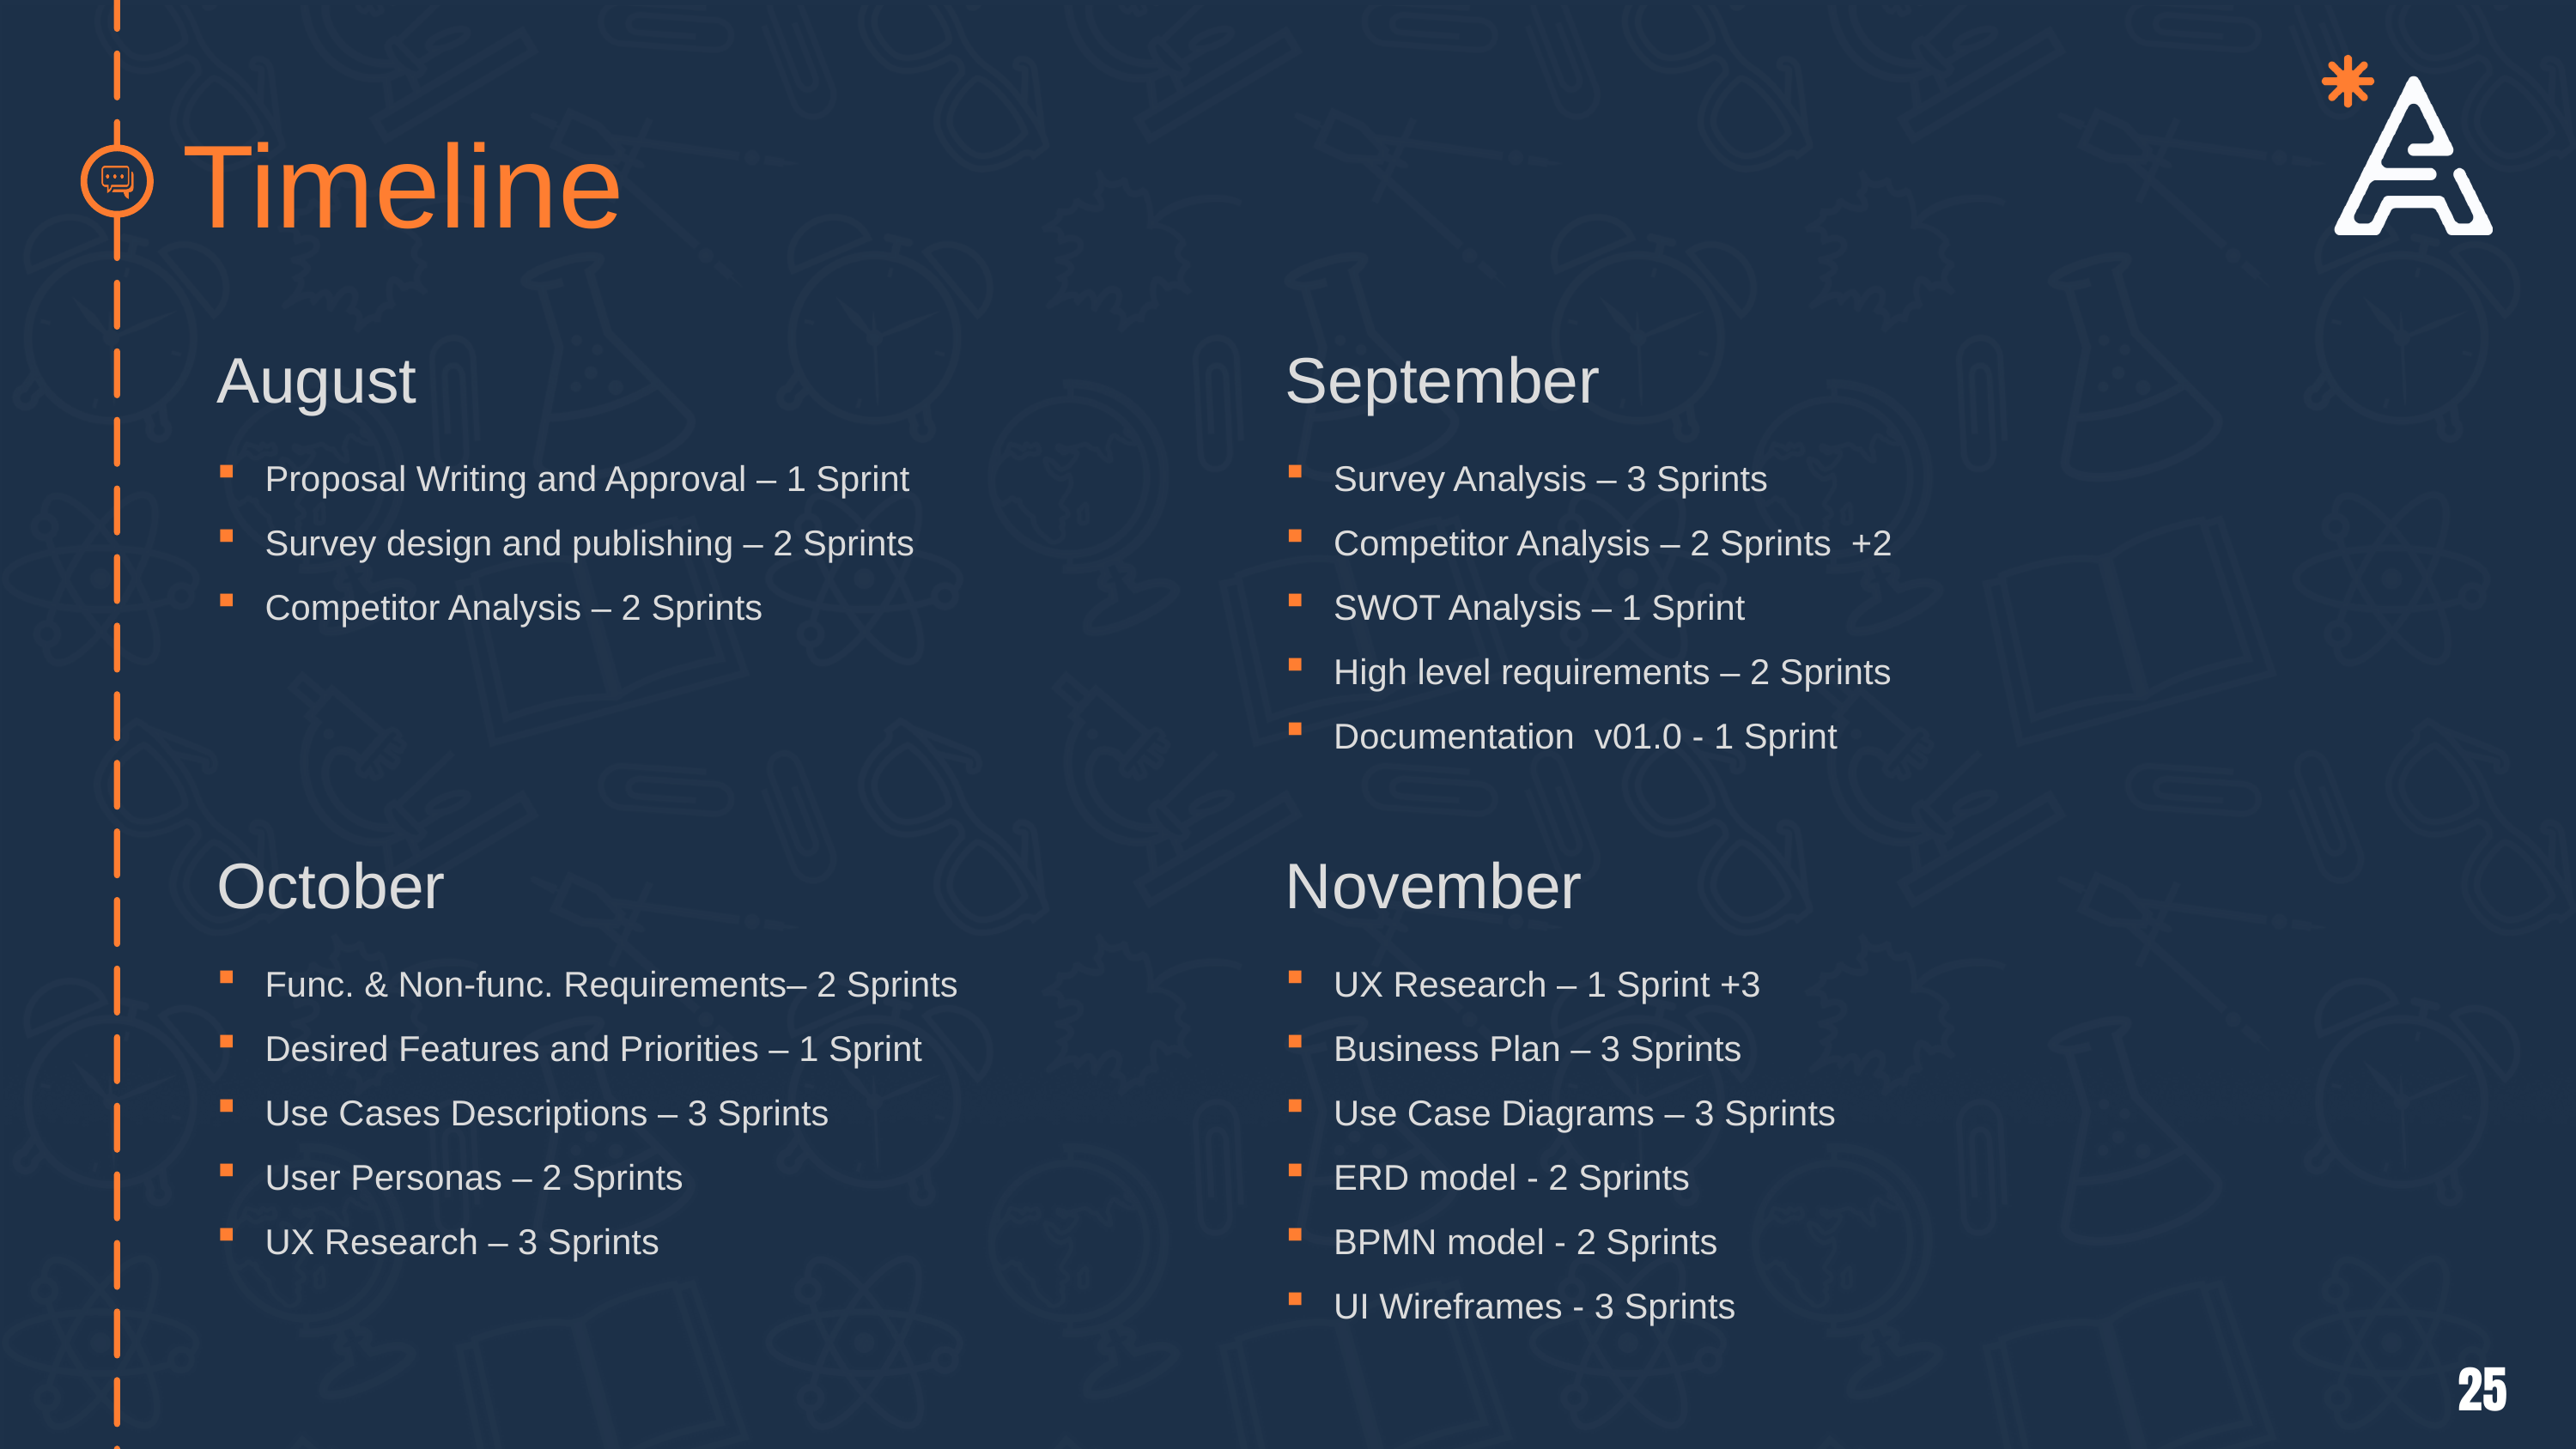

Timeline

August
Proposal Writing and Approval – 1 Sprint
Survey design and publishing – 2 Sprints
Competitor Analysis – 2 Sprints
September
Survey Analysis – 3 Sprints
Competitor Analysis – 2 Sprints  +2
SWOT Analysis – 1 Sprint
High level requirements – 2 Sprints
Documentation  v01.0 - 1 Sprint
October
Func. & Non-func. Requirements– 2 Sprints
Desired Features and Priorities – 1 Sprint
Use Cases Descriptions – 3 Sprints
User Personas – 2 Sprints
UX Research – 3 Sprints
November
UX Research – 1 Sprint +3
Business Plan – 3 Sprints
Use Case Diagrams – 3 Sprints
ERD model - 2 Sprints
BPMN model - 2 Sprints
UI Wireframes - 3 Sprints
25